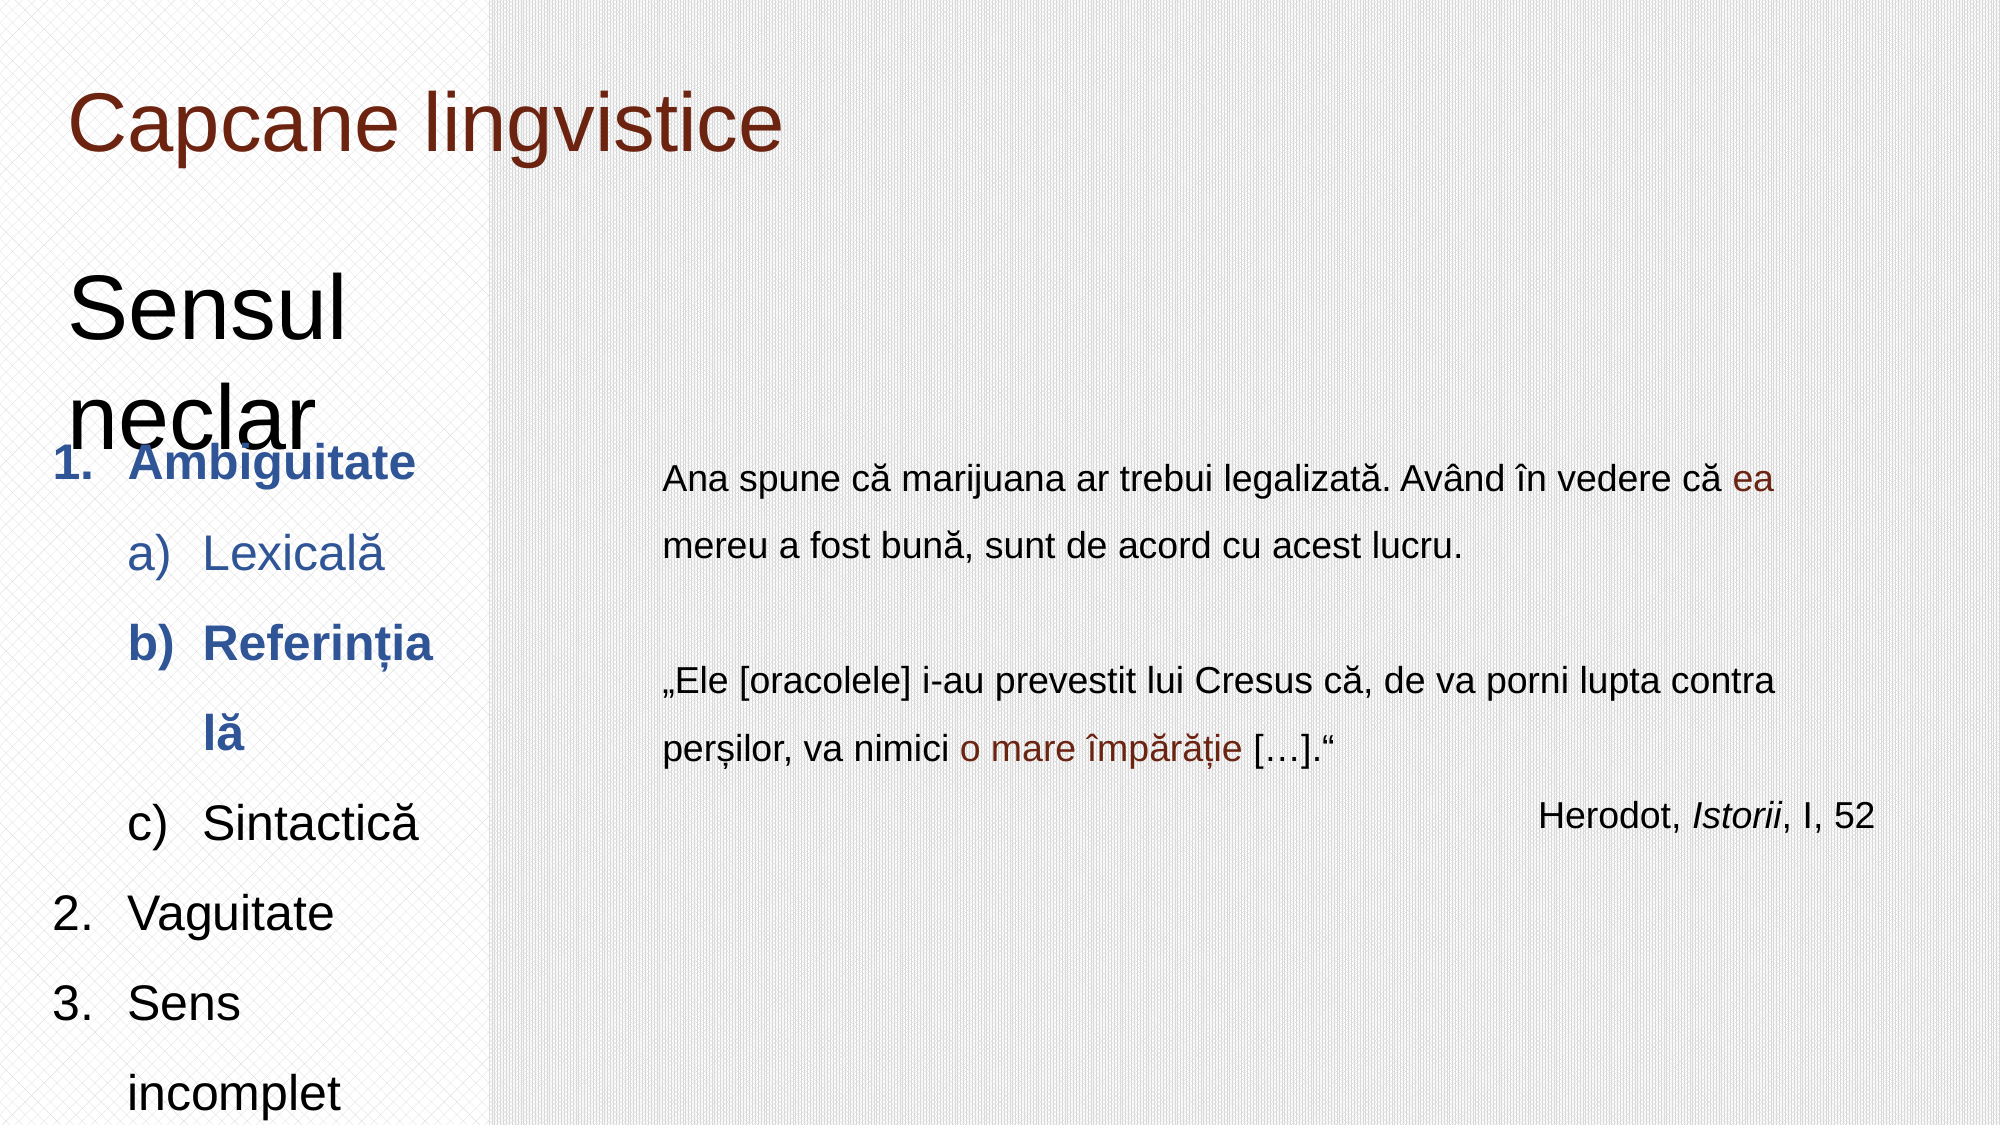

Capcane lingvistice
Sensul neclar
Ambiguitate
Lexicală
Referințială
Sintactică
Vaguitate
Sens incomplet
Incoerență generală
Ana spune că marijuana ar trebui legalizată. Având în vedere că ea mereu a fost bună, sunt de acord cu acest lucru.

„Ele [oracolele] i-au prevestit lui Cresus că, de va porni lupta contra perșilor, va nimici o mare împărăție […].“
Herodot, Istorii, I, 52